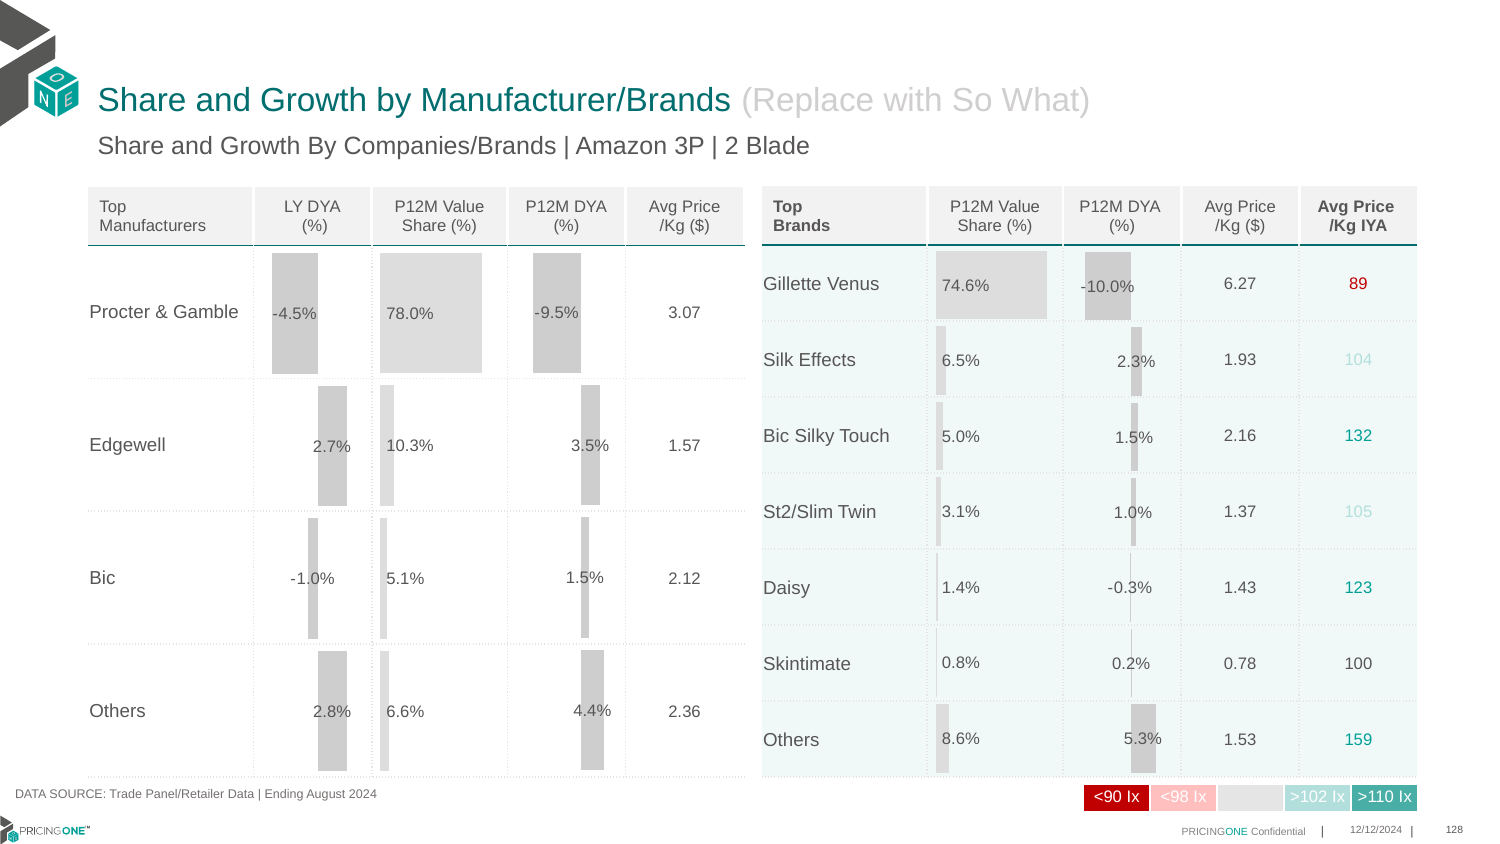

# Share and Growth by Manufacturer/Brands (Replace with So What)

Share and Growth By Companies/Brands | Amazon 3P | 2 Blade
| Top Brands | P12M Value Share (%) | P12M DYA (%) | Avg Price /Kg ($) | Avg Price /Kg IYA |
| --- | --- | --- | --- | --- |
| Gillette Venus |  |  | 6.27 | 89 |
| Silk Effects |  |  | 1.93 | 104 |
| Bic Silky Touch |  |  | 2.16 | 132 |
| St2/Slim Twin |  |  | 1.37 | 105 |
| Daisy |  |  | 1.43 | 123 |
| Skintimate |  |  | 0.78 | 100 |
| Others |  |  | 1.53 | 159 |
| Top Manufacturers | LY DYA (%) | P12M Value Share (%) | P12M DYA (%) | Avg Price /Kg ($) |
| --- | --- | --- | --- | --- |
| Procter & Gamble |  |  |  | 3.07 |
| Edgewell |  |  |  | 1.57 |
| Bic |  |  |  | 2.12 |
| Others |  |  |  | 2.36 |

### Chart

| Category | Share DYA P12M |
|---|---|
|  | -0.09478702796744243 |

### Chart

| Category | Value Share P12M |
|---|---|
|  | 0.7795326135943514 |

### Chart

| Category | Share DYA LY |
|---|---|
|  | -0.04484475444674352 |

### Chart

| Category | Value Share |
|---|---|
|  | 0.746414534281005 |

### Chart

| Category | Share DYA |
|---|---|
|  | -0.09995096251876823 |
DATA SOURCE: Trade Panel/Retailer Data | Ending August 2024
| <90 Ix | <98 Ix |  | >102 Ix | >110 Ix |
| --- | --- | --- | --- | --- |

12/12/2024
128